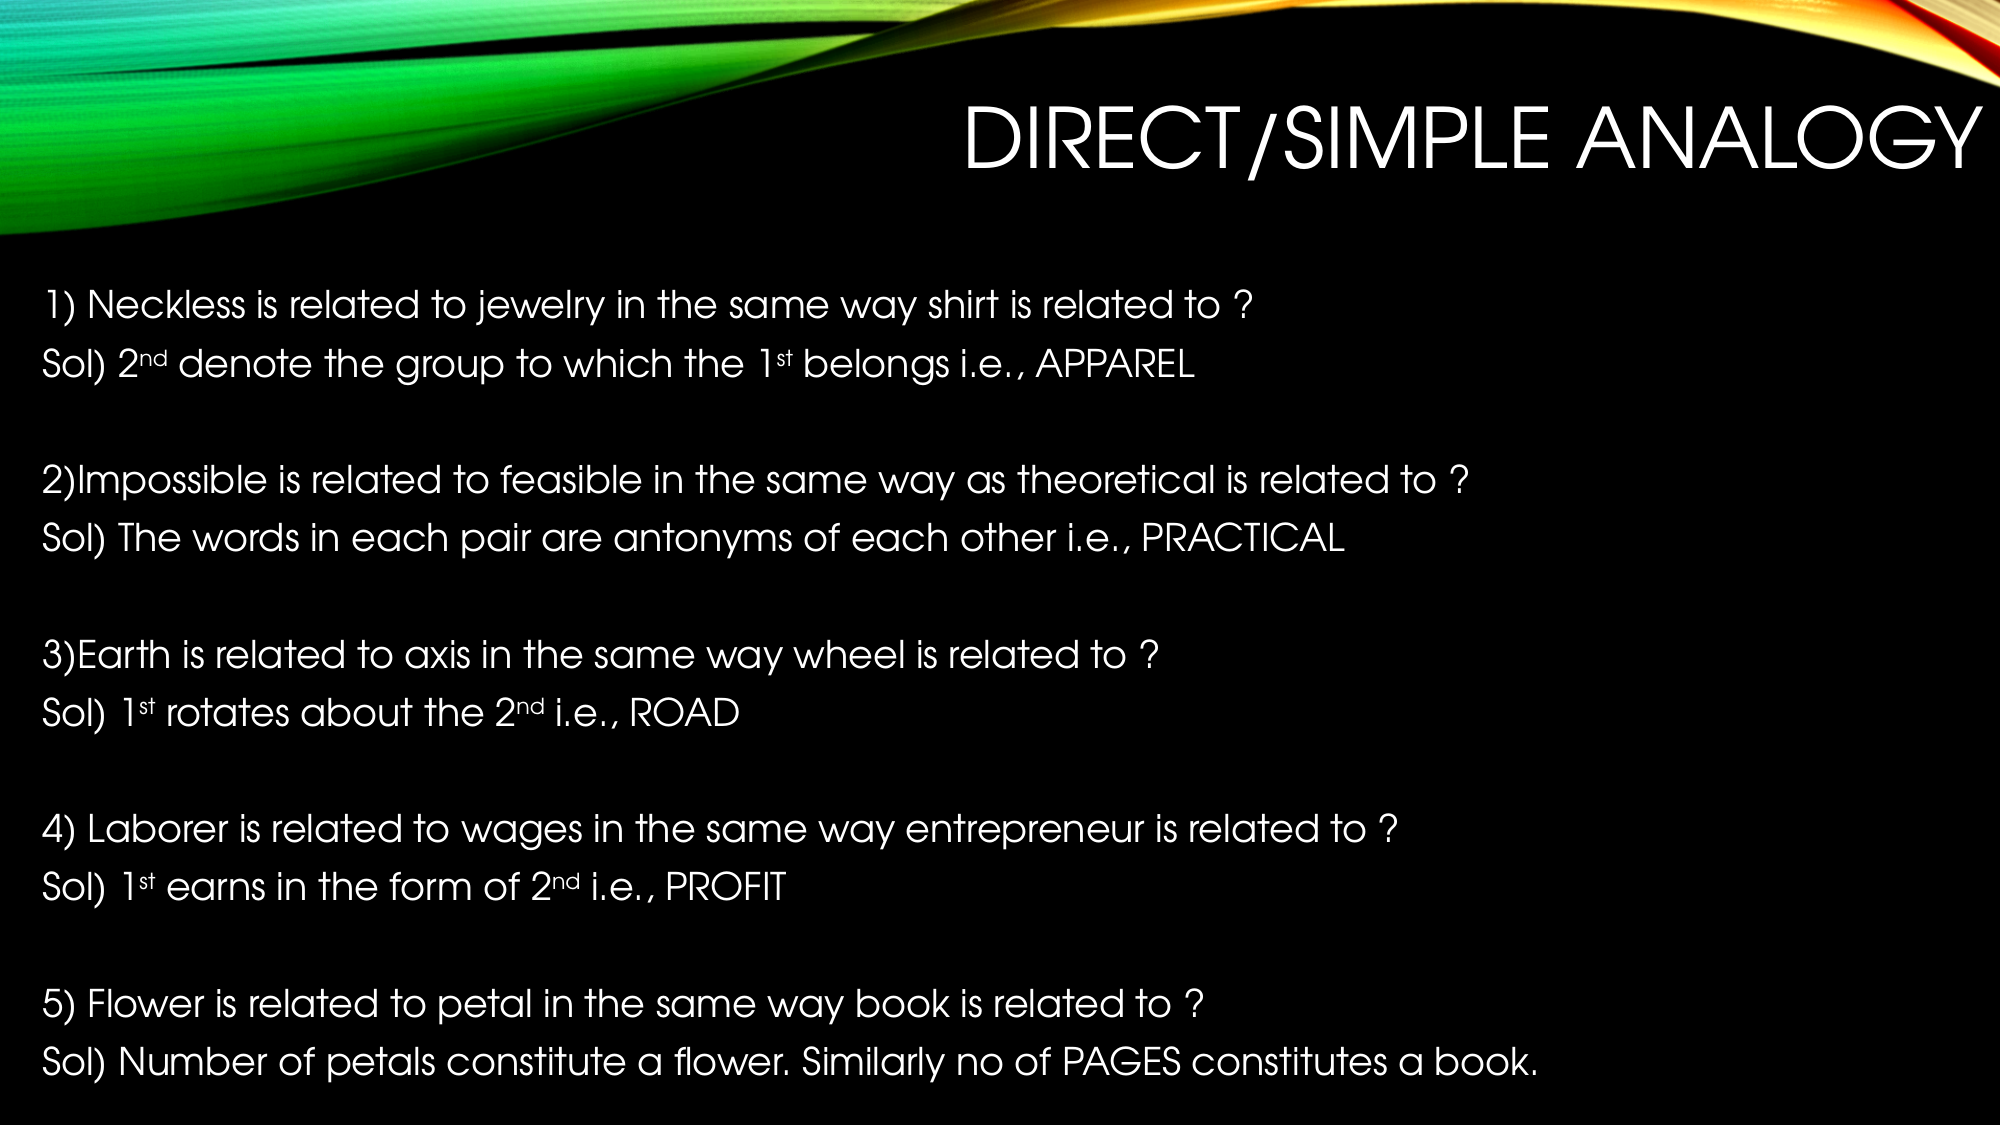

# DIRECT/SIMPLE ANALOGY
1) Neckless is related to jewelry in the same way shirt is related to ?
Sol) 2nd denote the group to which the 1st belongs i.e., APPAREL

2)Impossible is related to feasible in the same way as theoretical is related to ?
Sol) The words in each pair are antonyms of each other i.e., PRACTICAL

3)Earth is related to axis in the same way wheel is related to ?
Sol) 1st rotates about the 2nd i.e., ROAD

4) Laborer is related to wages in the same way entrepreneur is related to ?
Sol) 1st earns in the form of 2nd i.e., PROFIT

5) Flower is related to petal in the same way book is related to ?
Sol) Number of petals constitute a flower. Similarly no of PAGES constitutes a book.